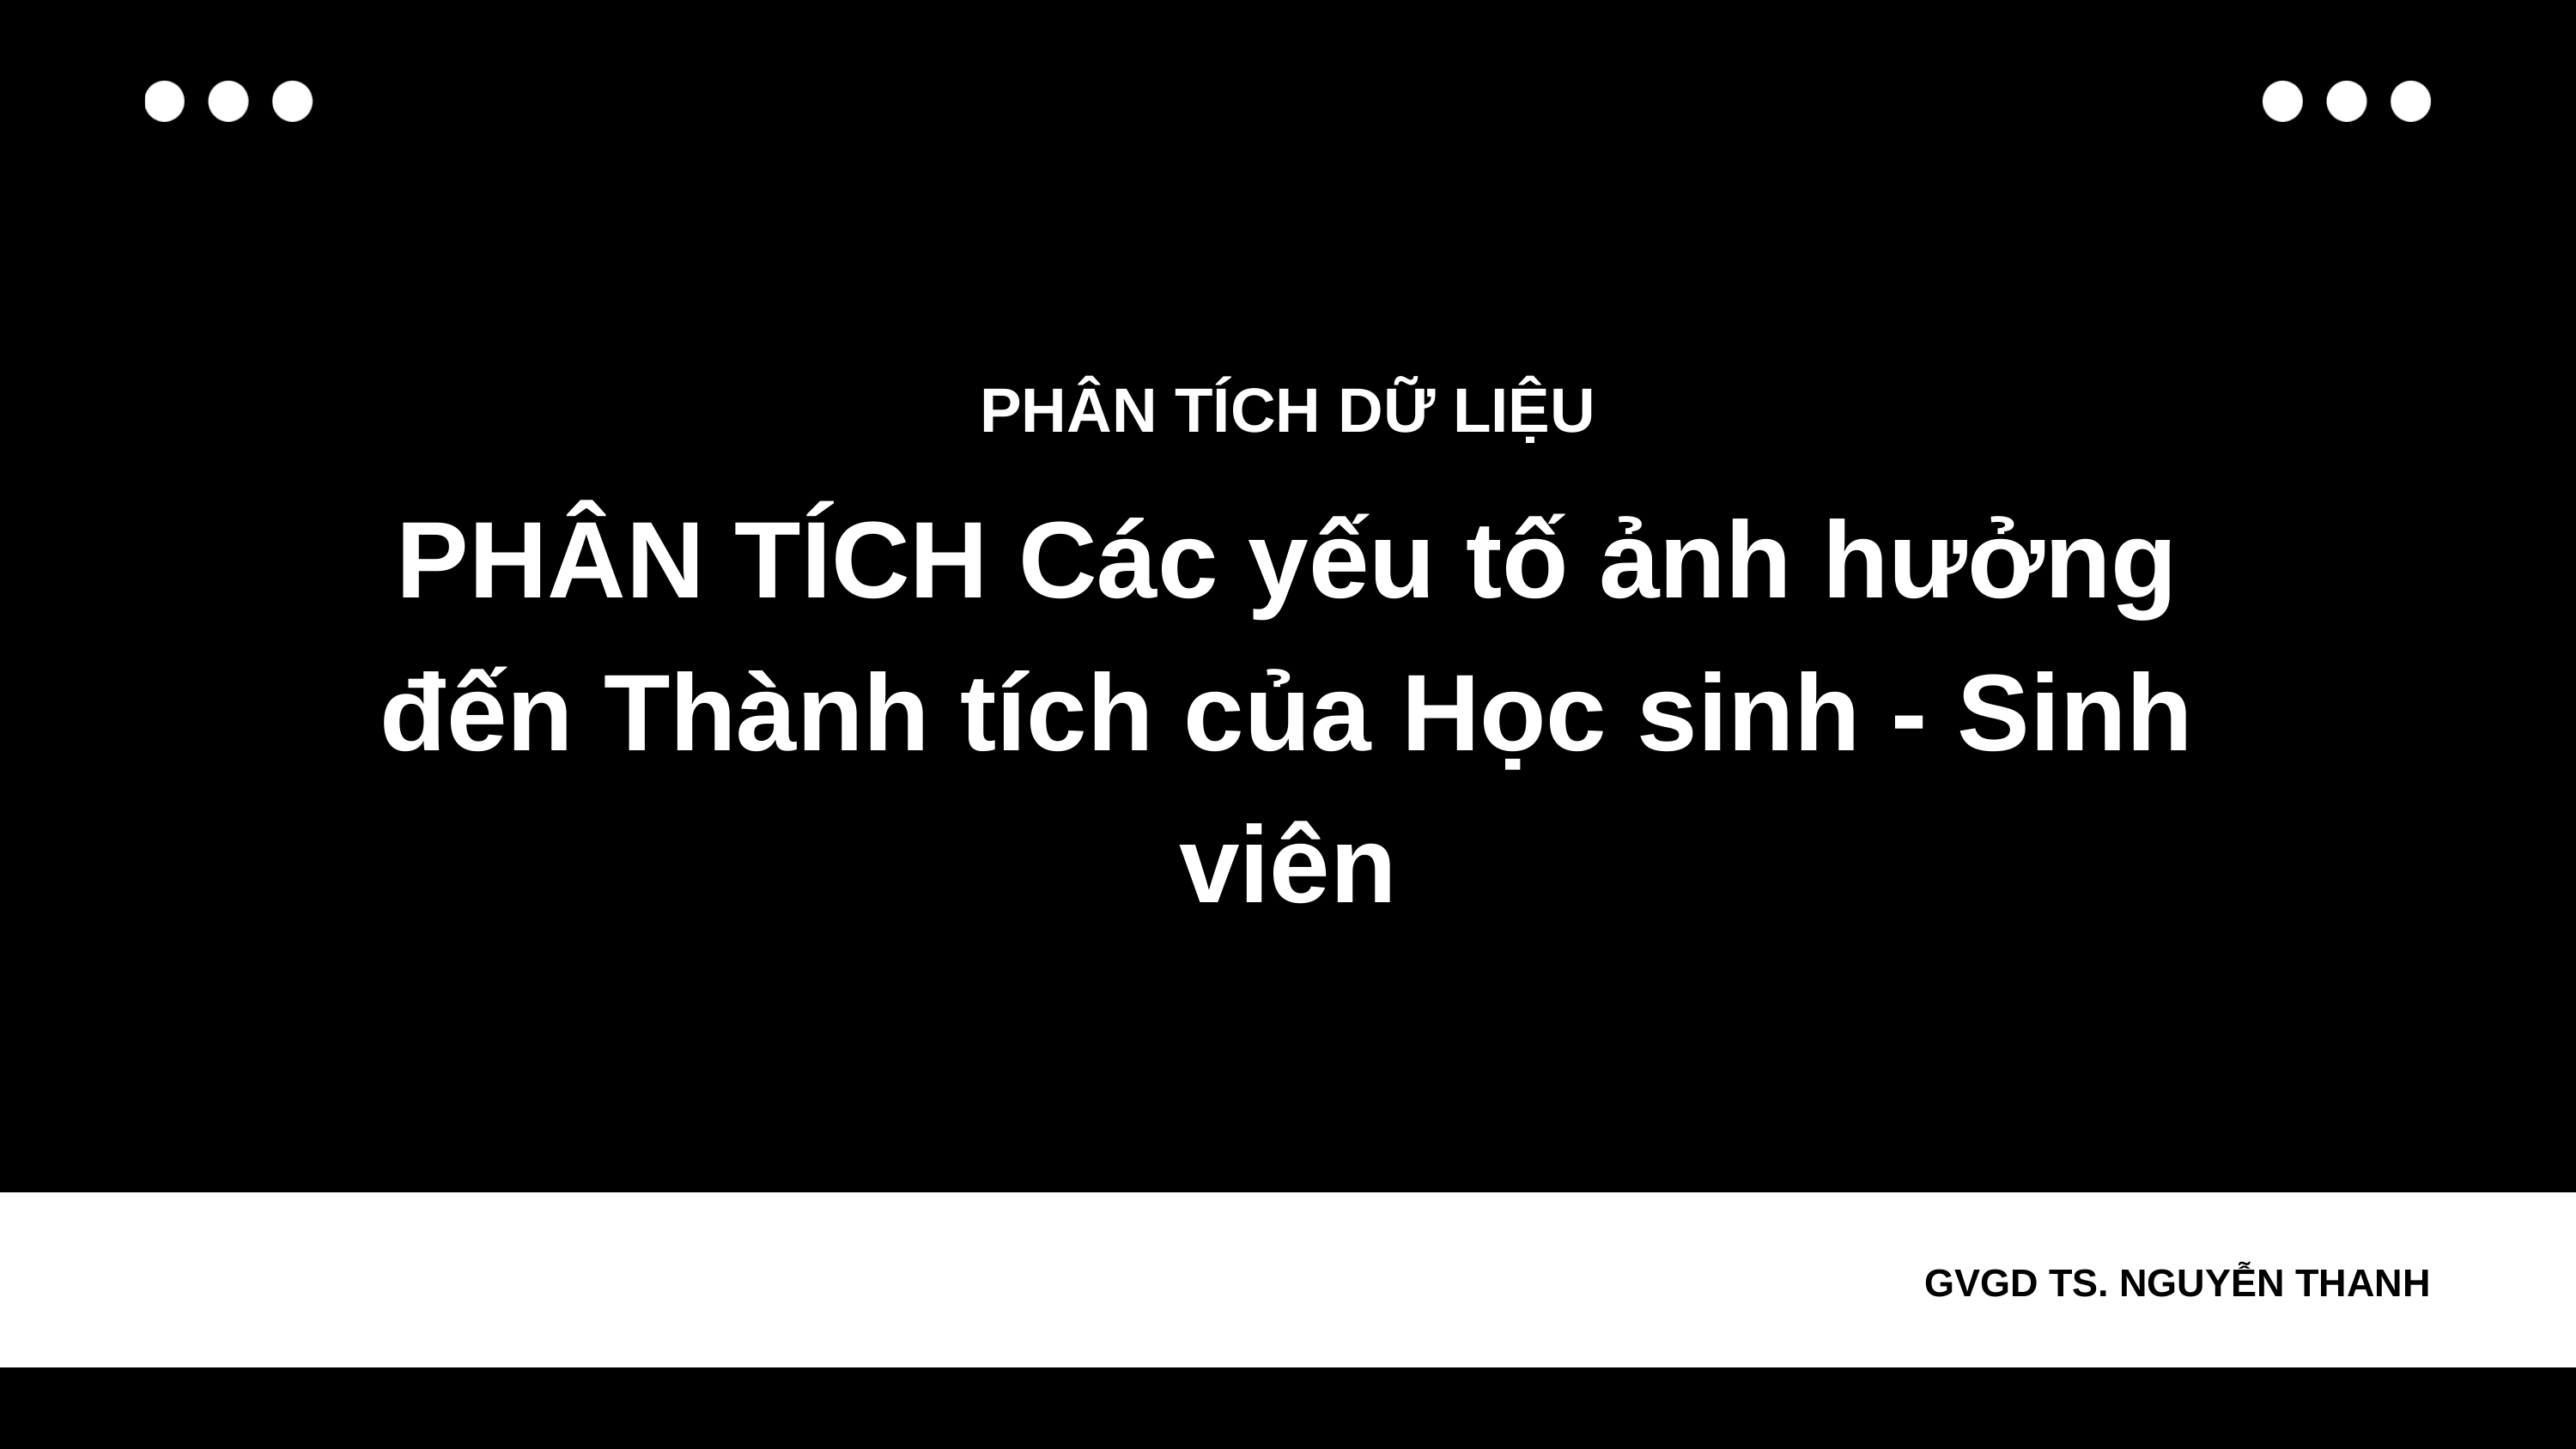

PHÂN TÍCH DỮ LIỆU
PHÂN TÍCH Các yếu tố ảnh hưởng đến Thành tích của Học sinh - Sinh viên

GVGD TS. NGUYỄN THANH